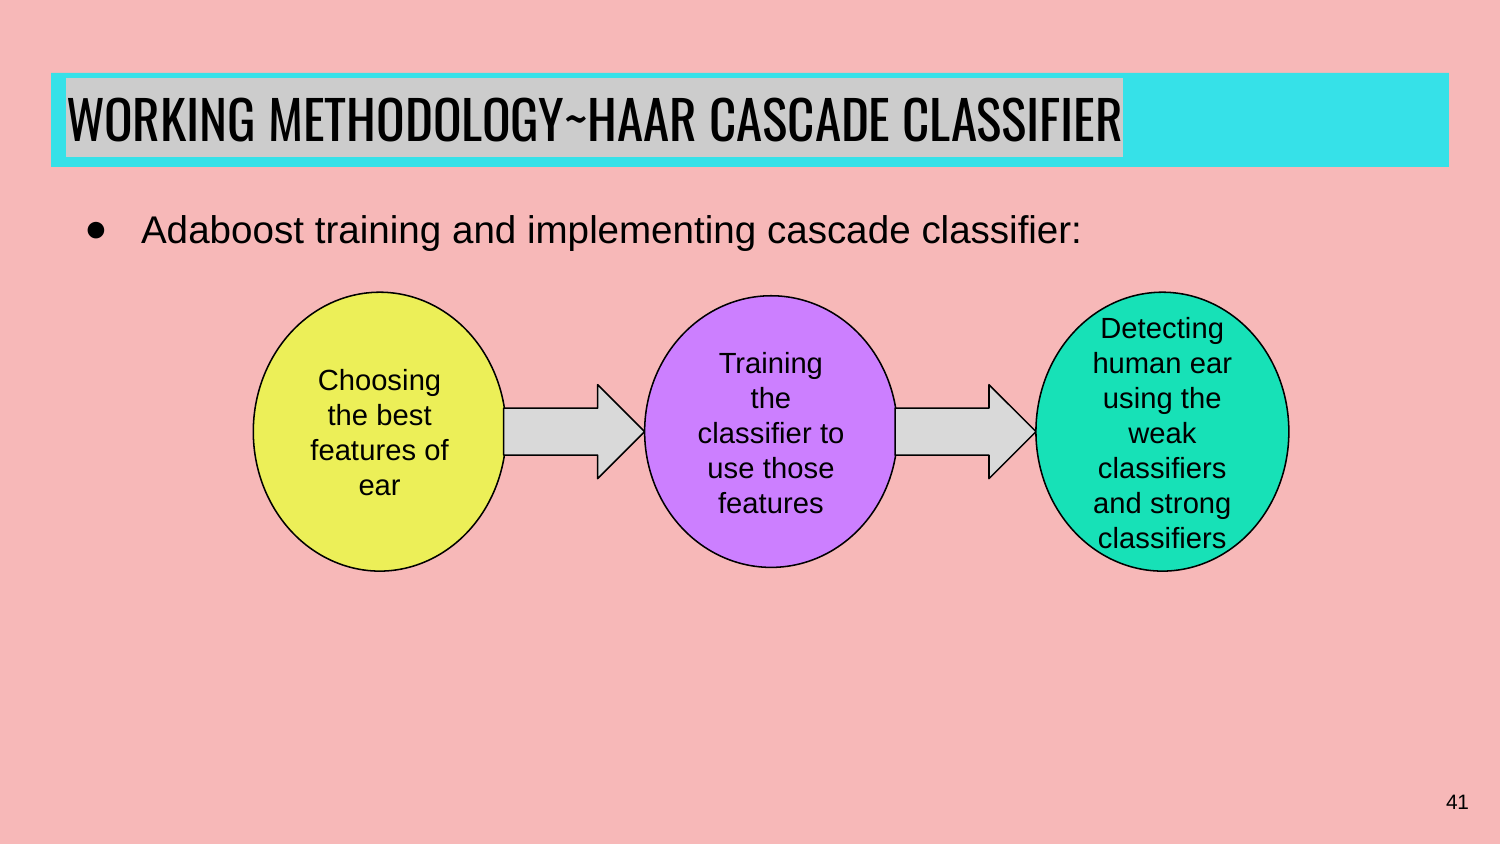

# WORKING METHODOLOGY~HAAR CASCADE CLASSIFIER

Adaboost training and implementing cascade classifier:

Choosing the best features of ear
Detecting human ear using the weak classifiers and strong classifiers
Training the classifier to use those features

41